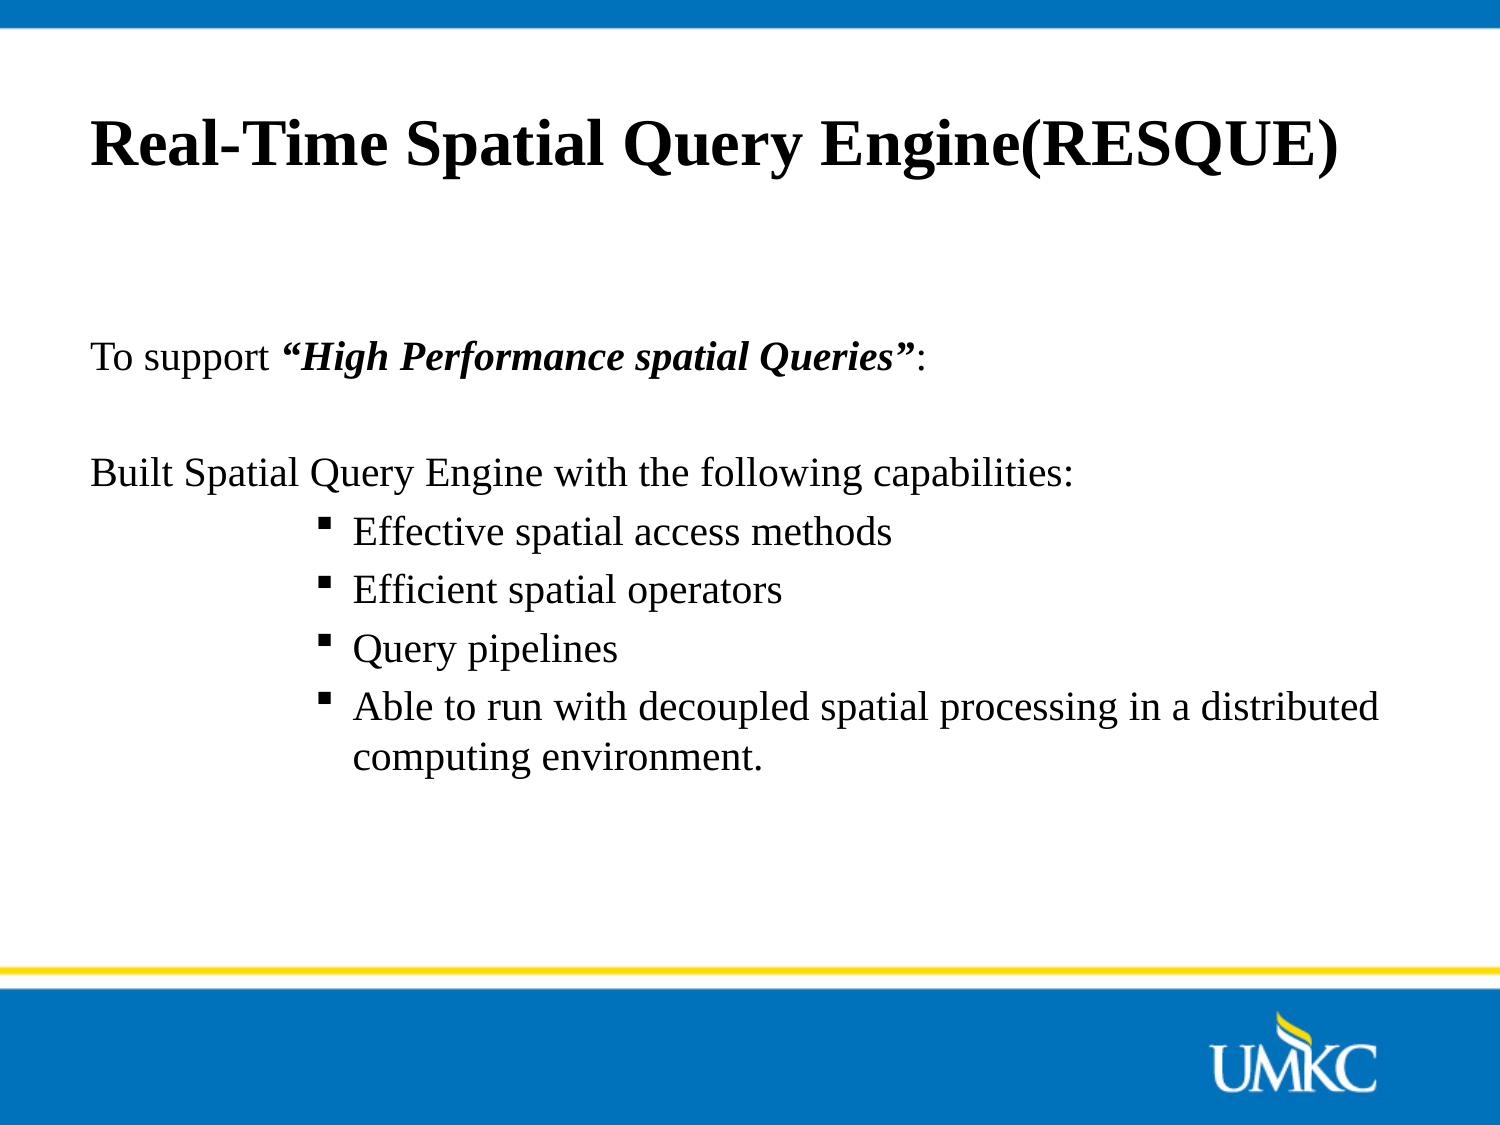

# Real-Time Spatial Query Engine(RESQUE)

To support “High Performance spatial Queries”:

Built Spatial Query Engine with the following capabilities:
Effective spatial access methods
Efficient spatial operators
Query pipelines
Able to run with decoupled spatial processing in a distributed computing environment.